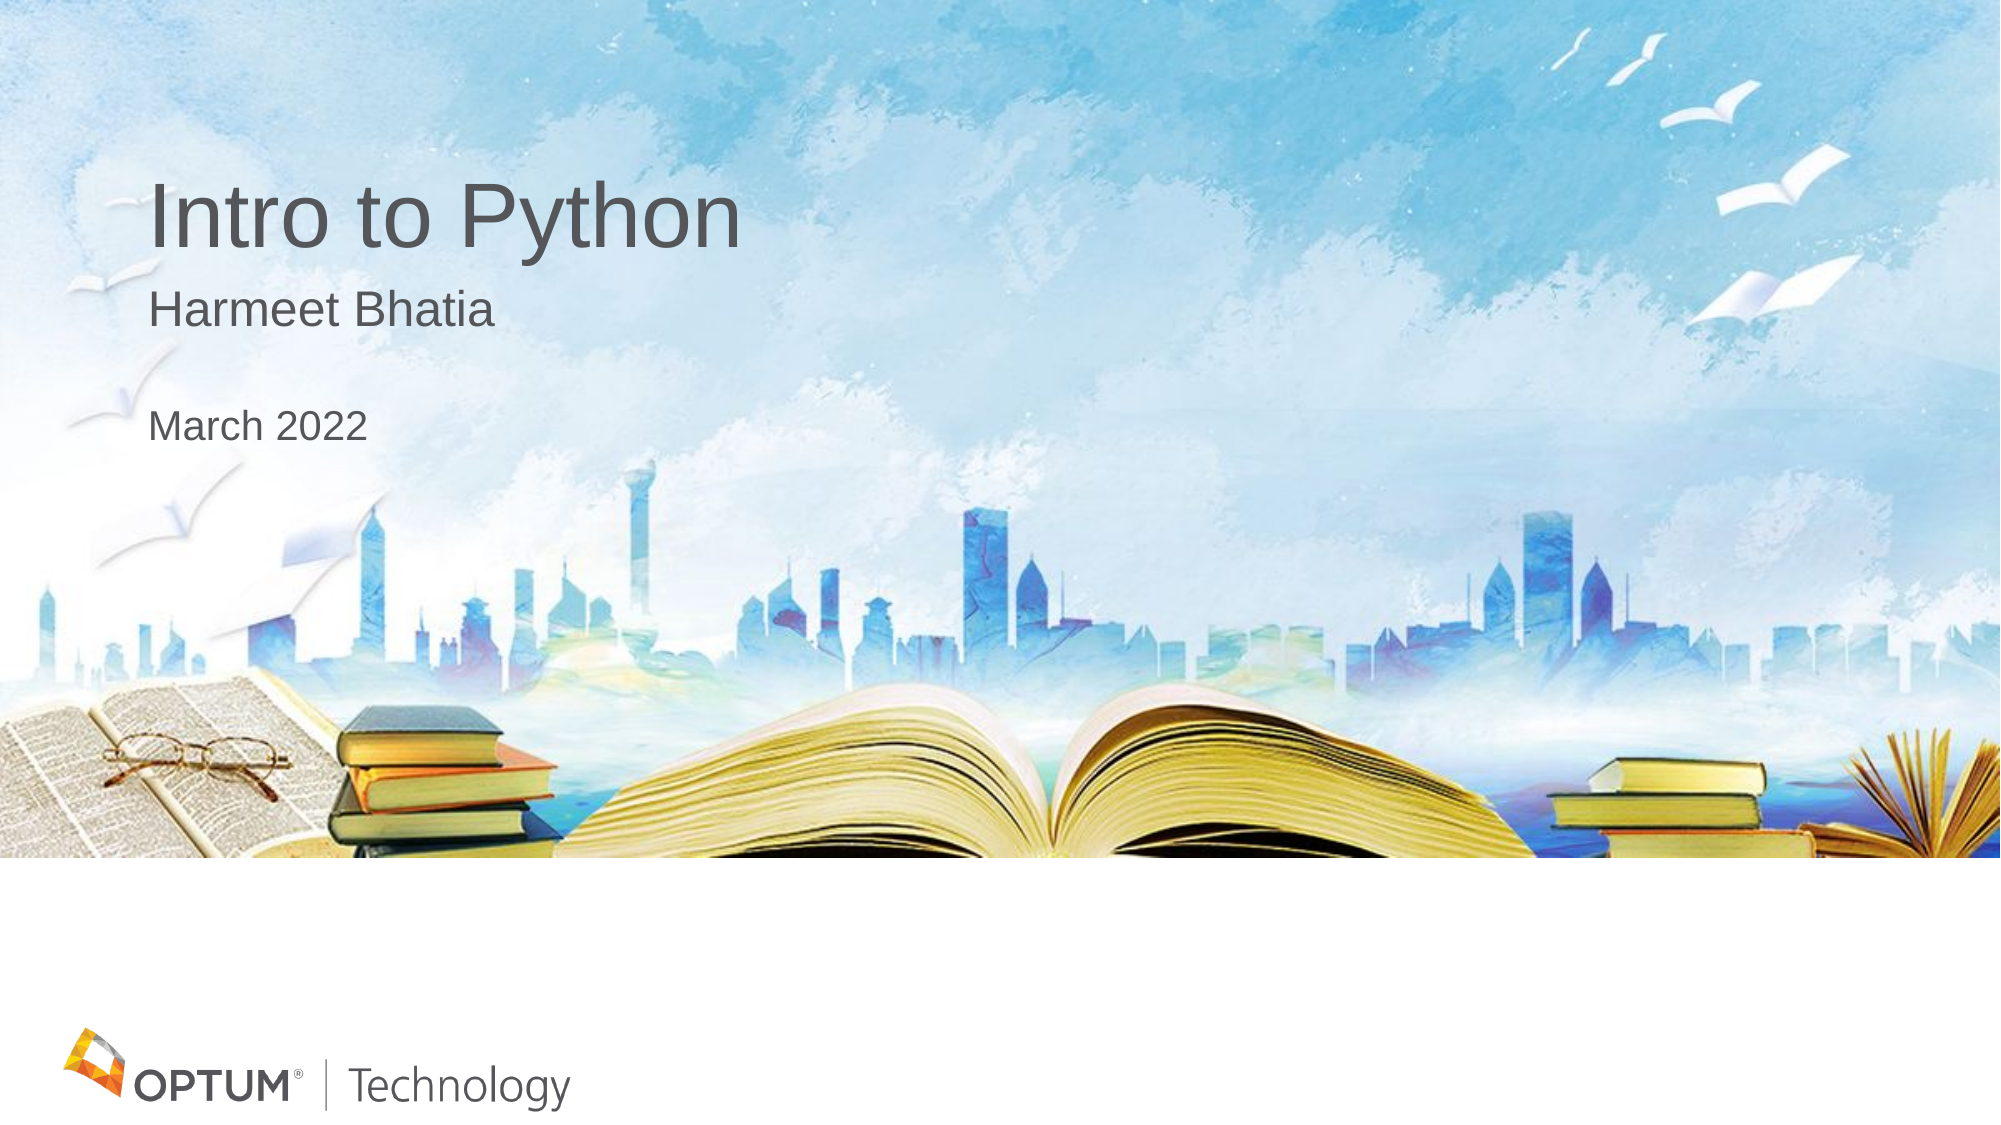

# Intro to Python
Harmeet Bhatia
March 2022